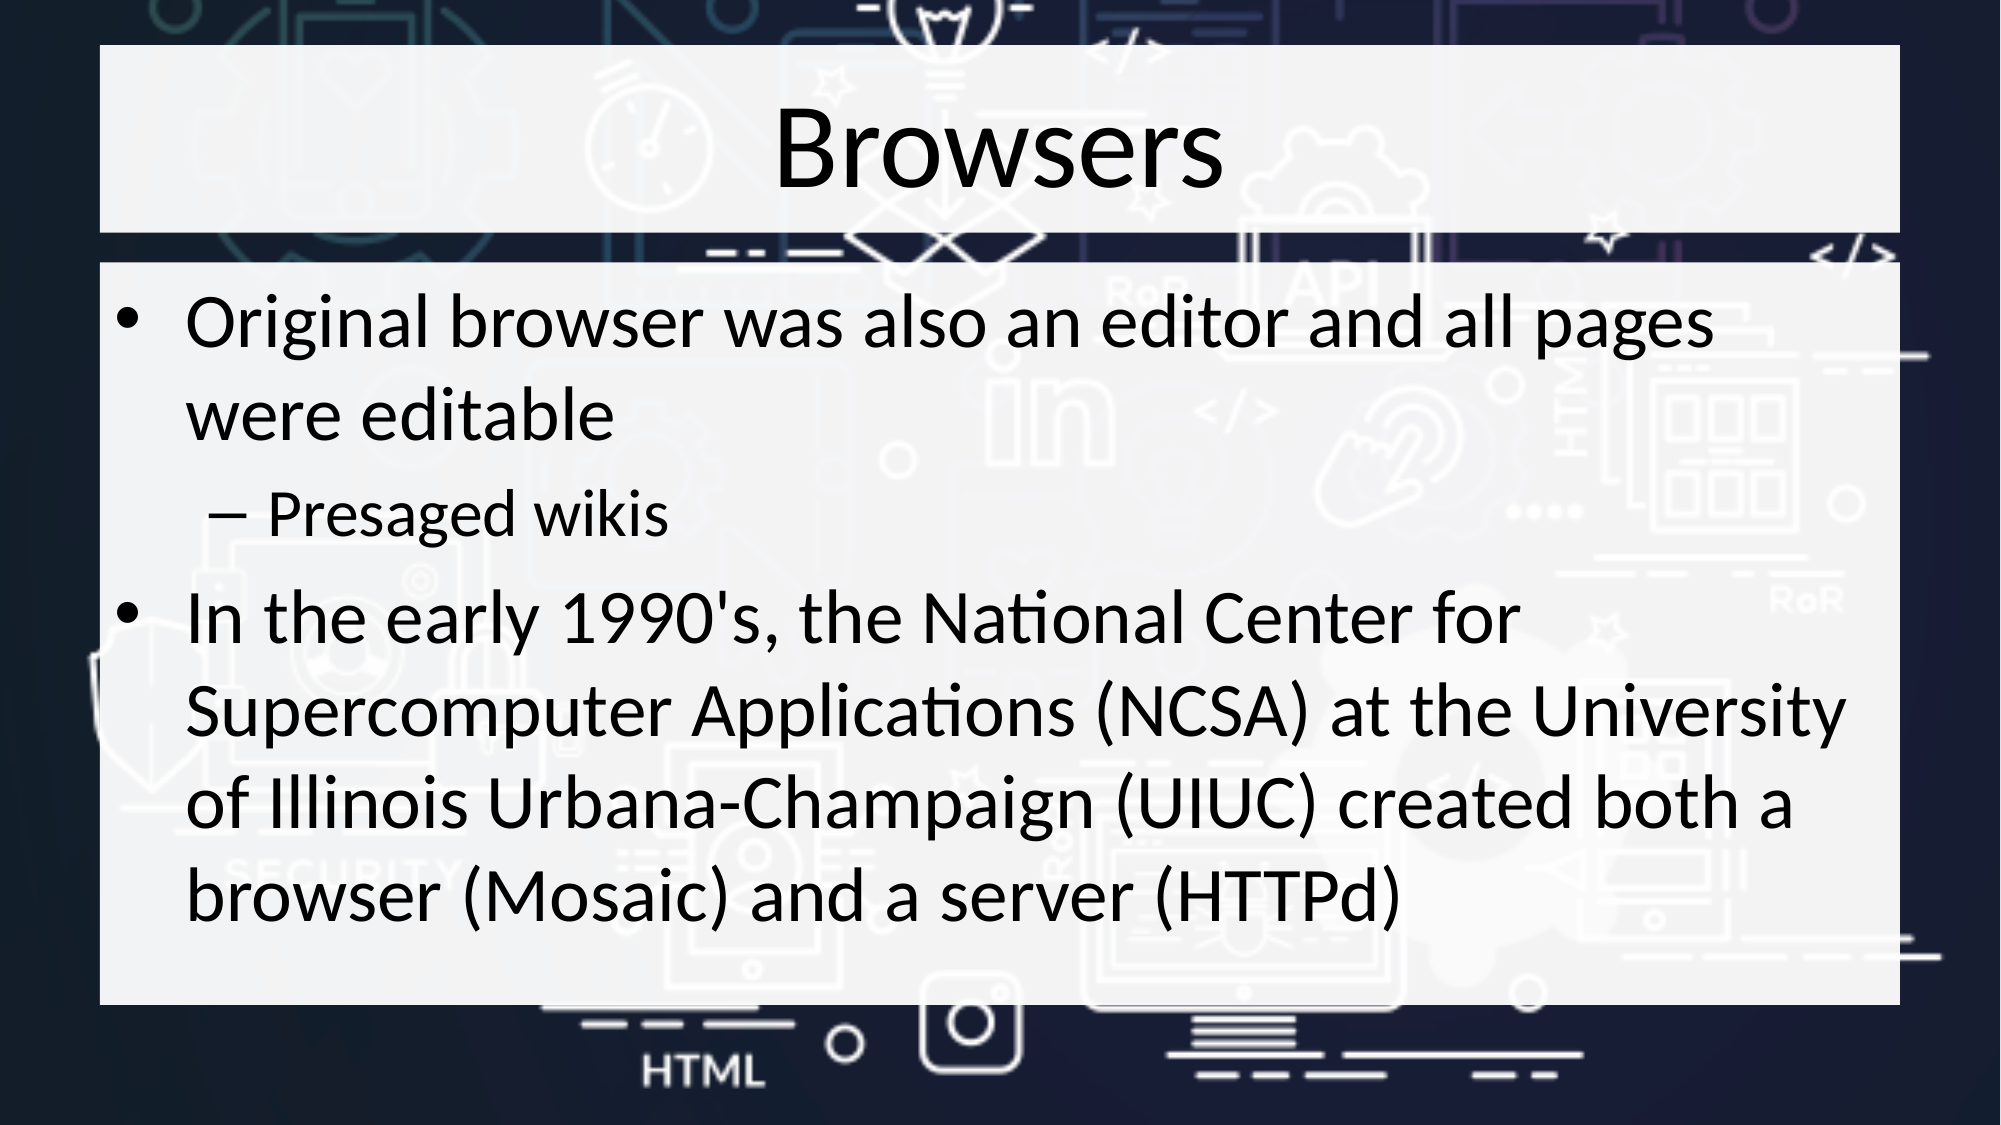

# Browsers
Original browser was also an editor and all pages were editable
Presaged wikis
In the early 1990's, the National Center for Supercomputer Applications (NCSA) at the University of Illinois Urbana-Champaign (UIUC) created both a browser (Mosaic) and a server (HTTPd)